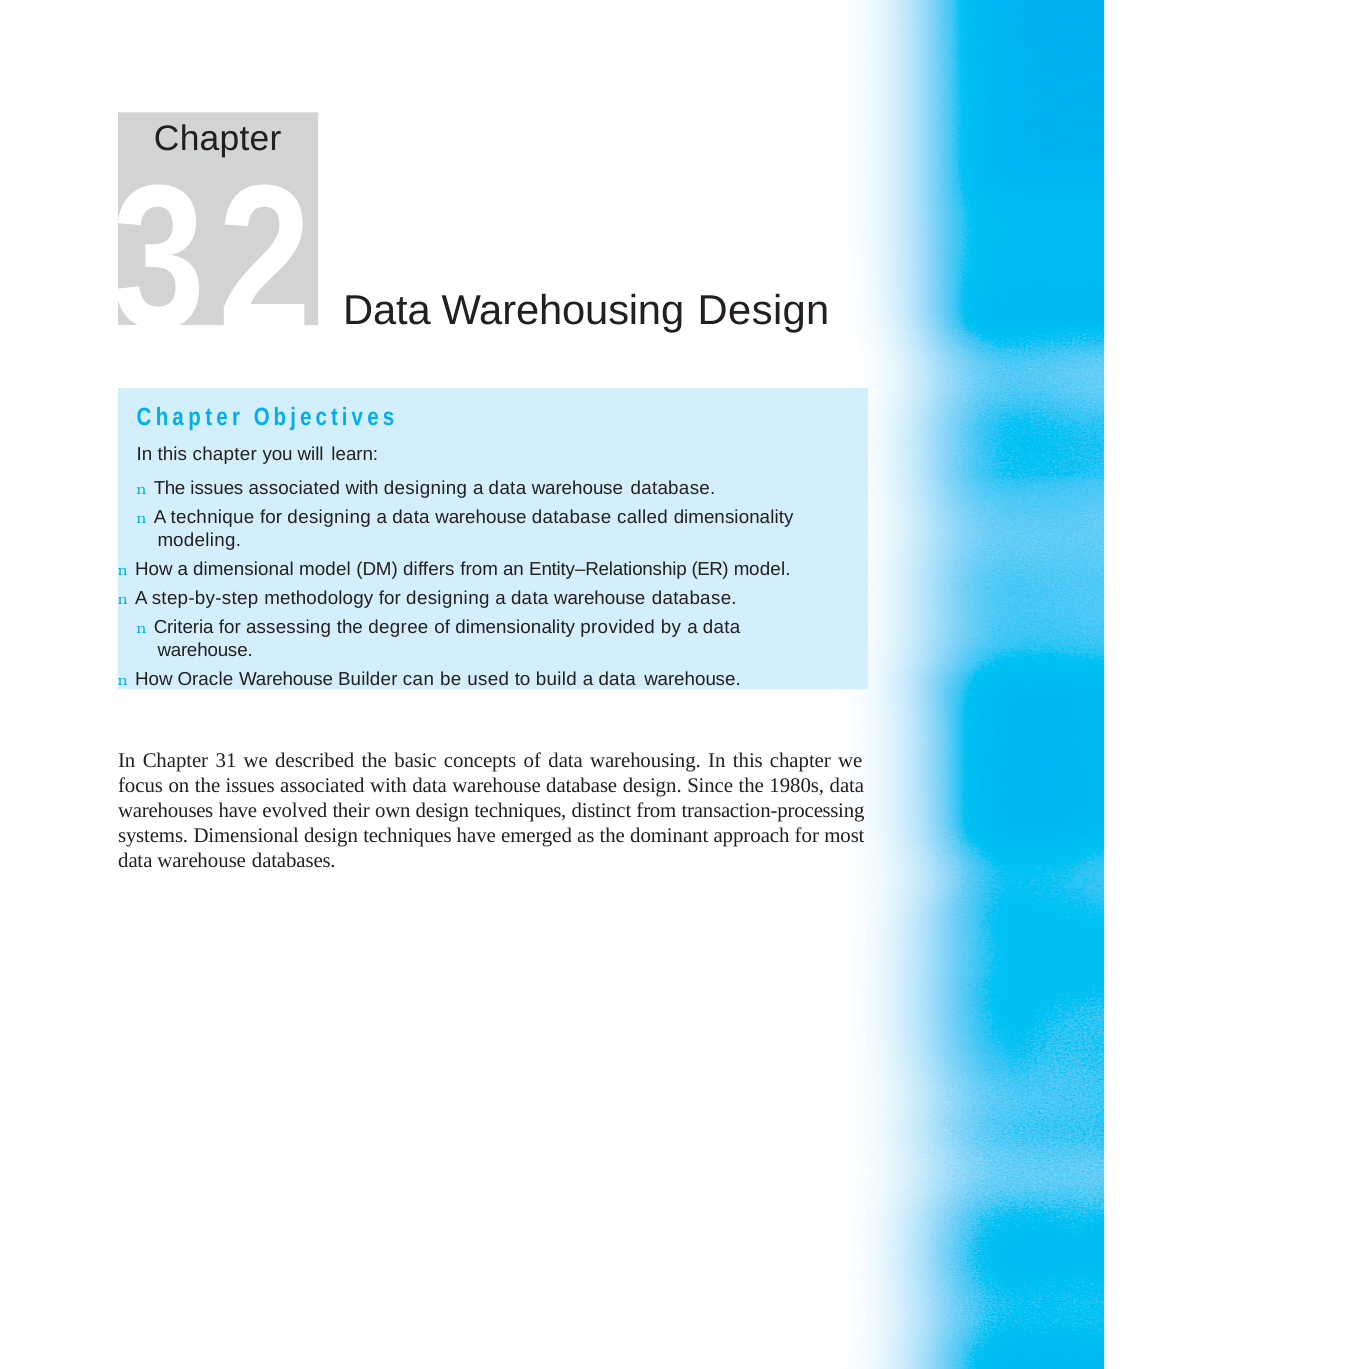

Chapter
32
Data Warehousing Design
Chapter Objectives
In this chapter you will learn:
n The issues associated with designing a data warehouse database.
n A technique for designing a data warehouse database called dimensionality  modeling.
n How a dimensional model (DM) differs from an Entity–Relationship (ER) model.
n A step-by-step methodology for designing a data warehouse database.
n Criteria for assessing the degree of dimensionality provided by a data  warehouse.
n How Oracle Warehouse Builder can be used to build a data warehouse.
In Chapter 31 we described the basic concepts of data warehousing. In this chapter we  focus on the issues associated with data warehouse database design. Since the 1980s, data  warehouses have evolved their own design techniques, distinct from transaction-processing  systems. Dimensional design techniques have emerged as the dominant approach for most  data warehouse databases.